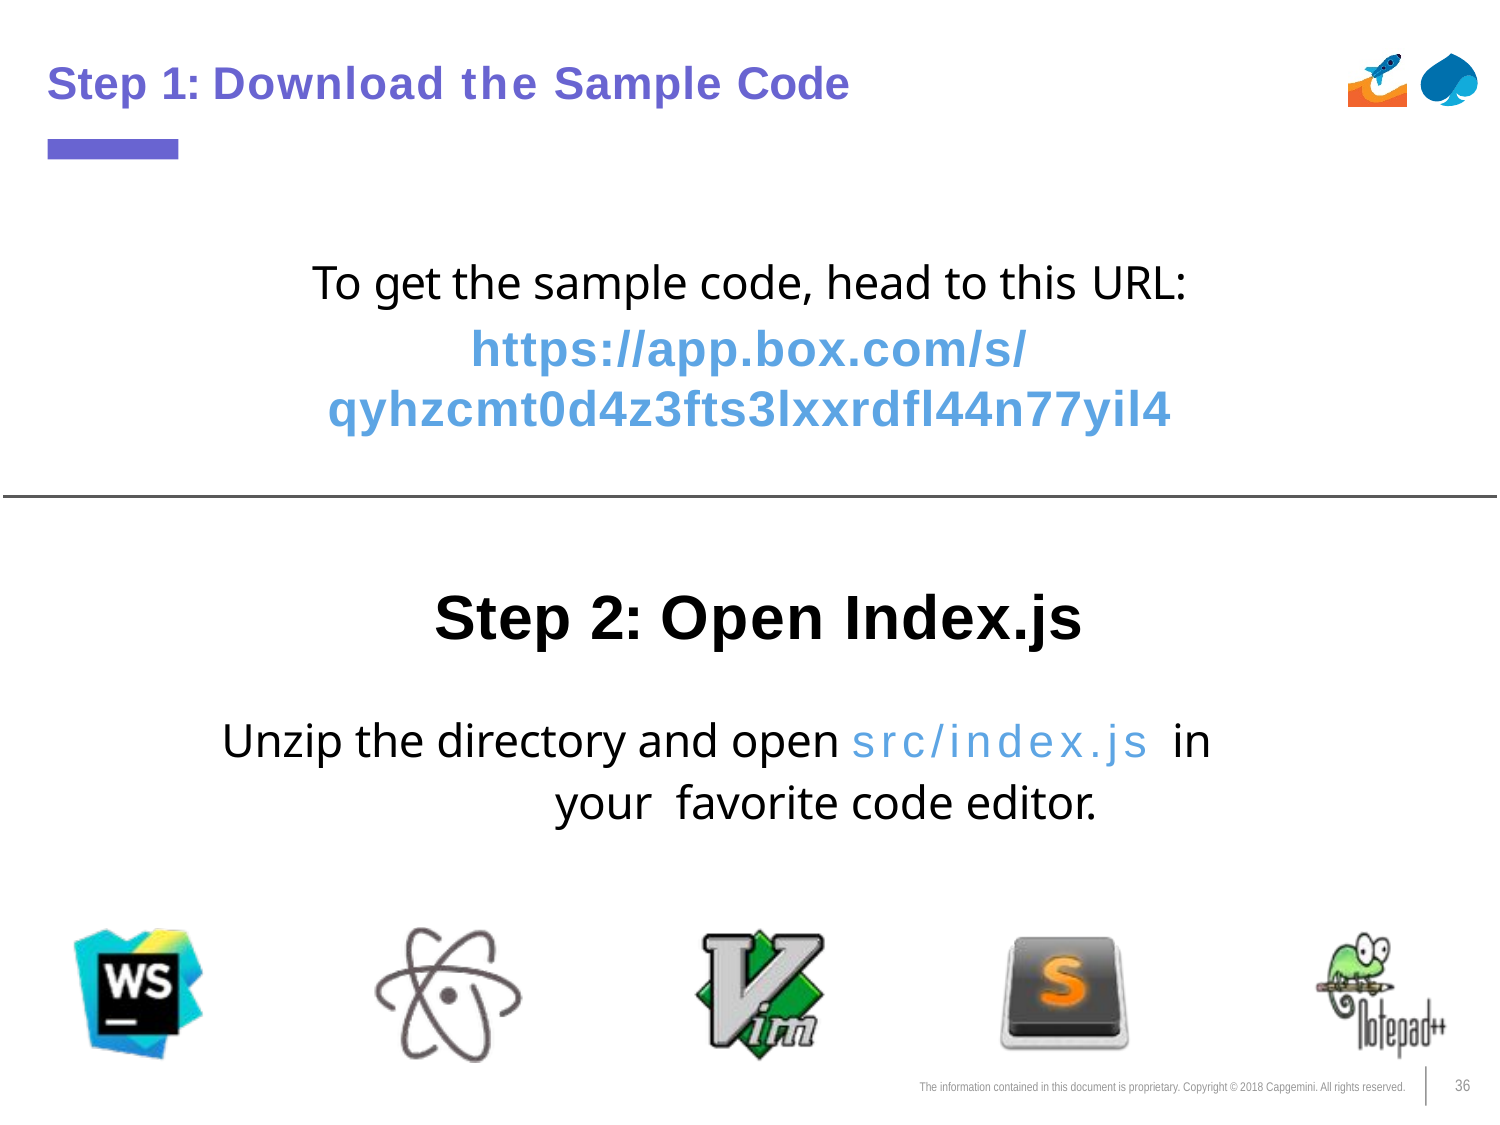

# Step 1: Download the Sample Code
To get the sample code, head to this URL:
https://app.box.com/s/qyhzcmt0d4z3fts3lxxrdfl44n77yil4

Step 2: Open Index.js
Unzip the directory and open src/index.js in your  favorite code editor.